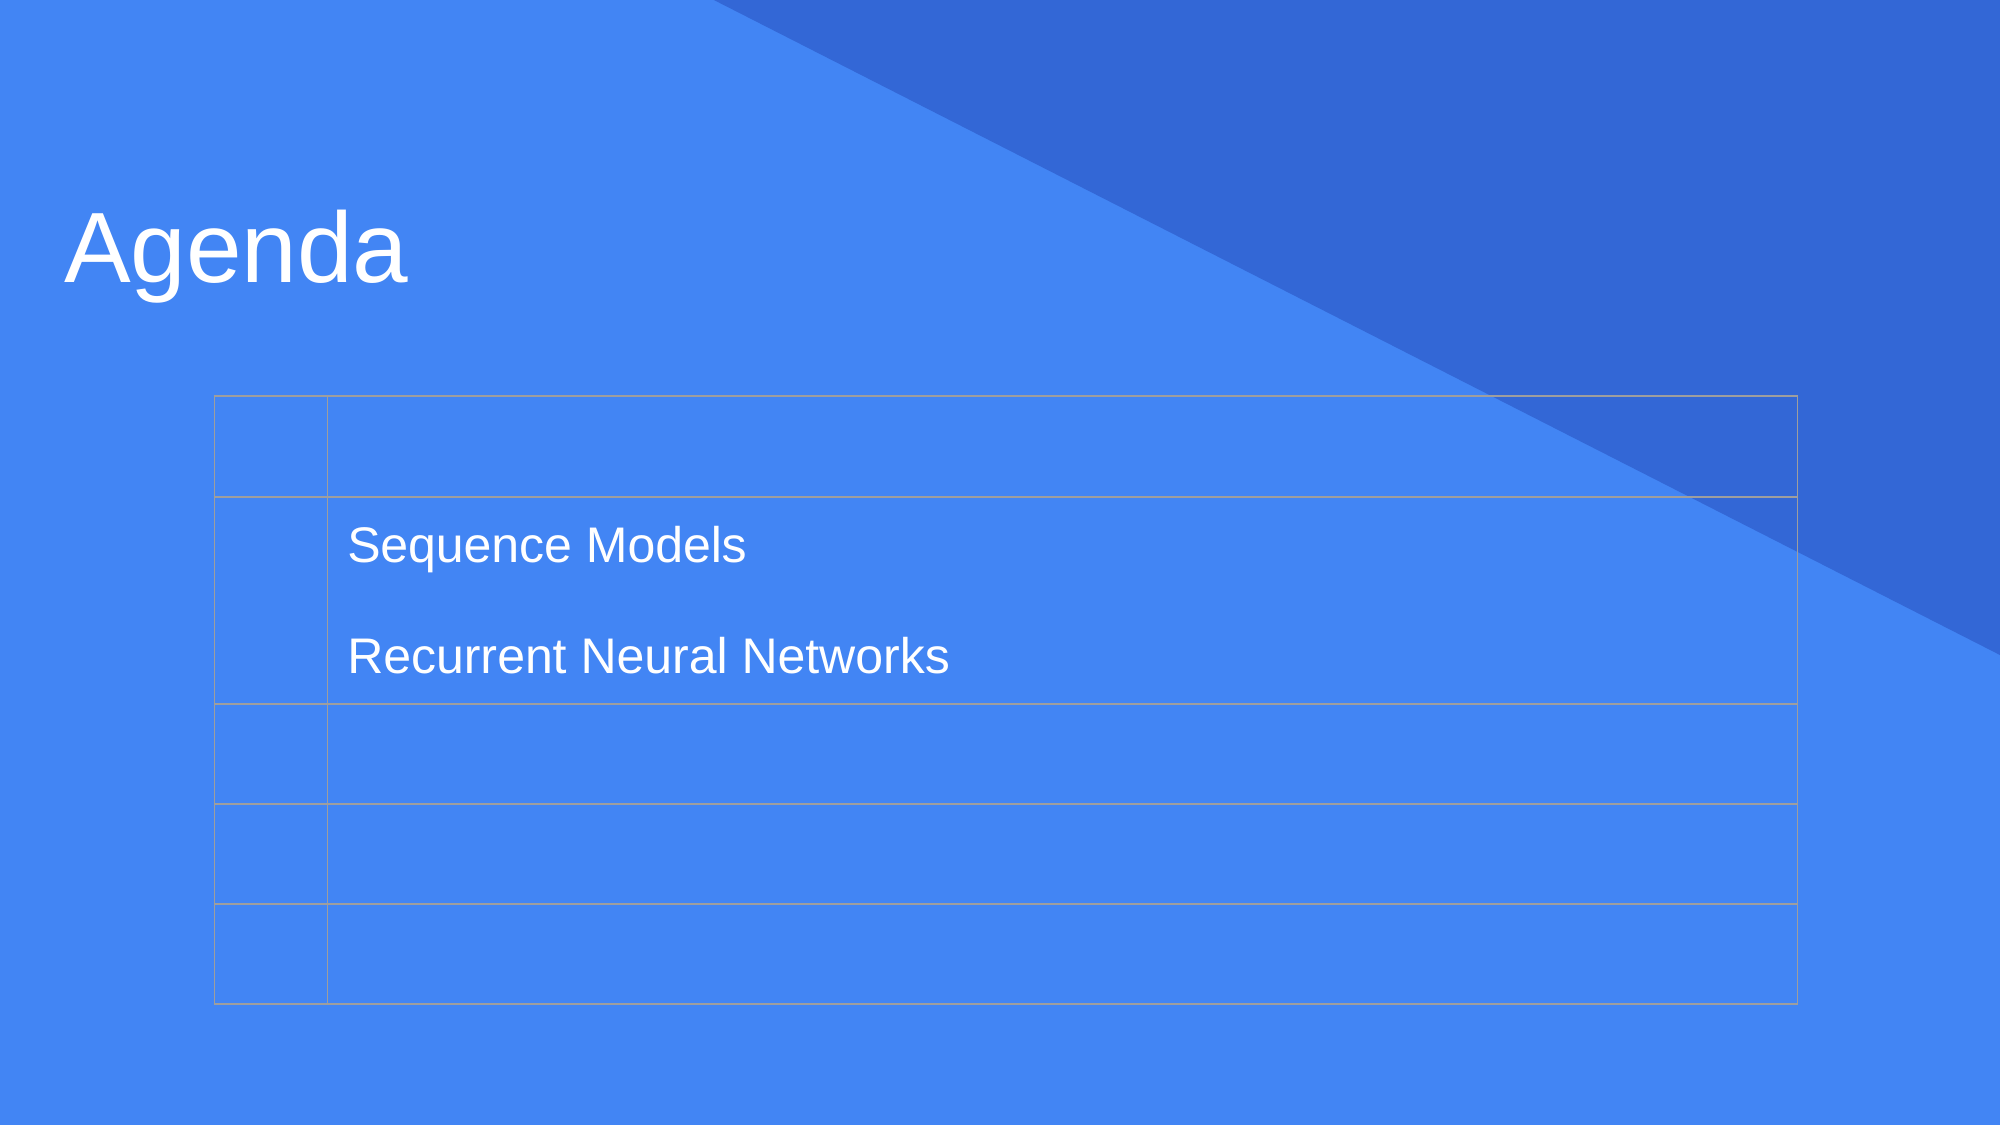

Agenda
|  |  |
| --- | --- |
|  | Sequence Models Recurrent Neural Networks |
|  |  |
|  |  |
|  |  |